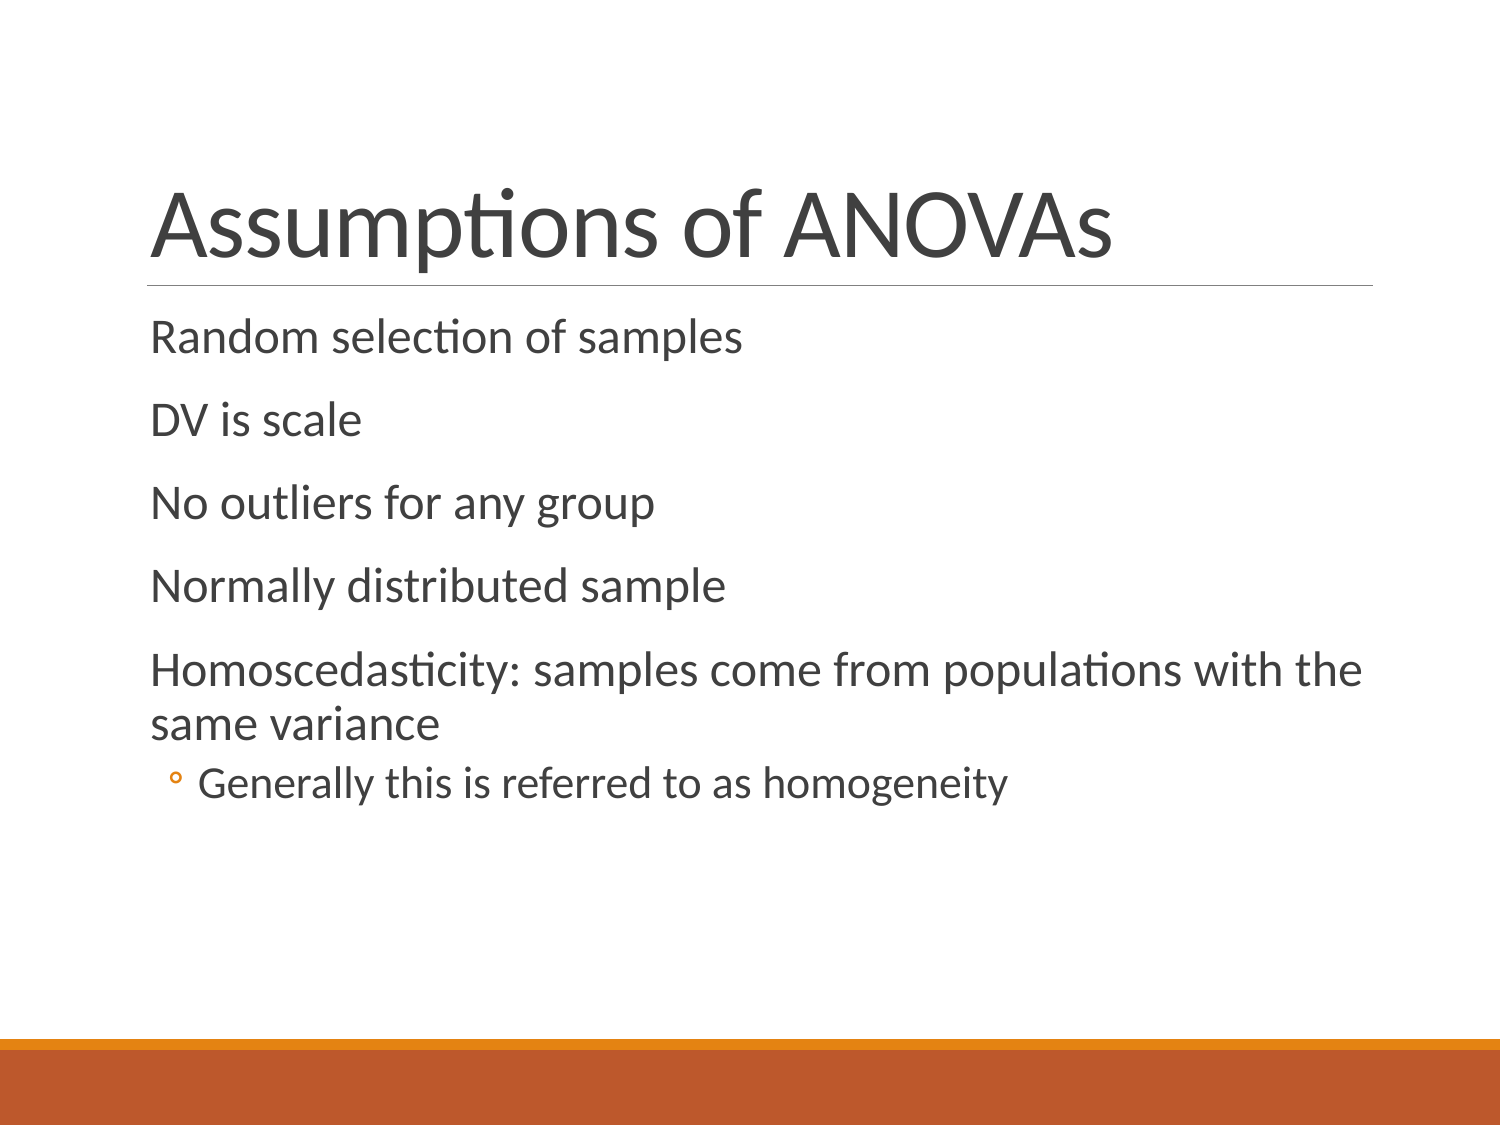

# Assumptions of ANOVAs
Random selection of samples
DV is scale
No outliers for any group
Normally distributed sample
Homoscedasticity: samples come from populations with the same variance
Generally this is referred to as homogeneity